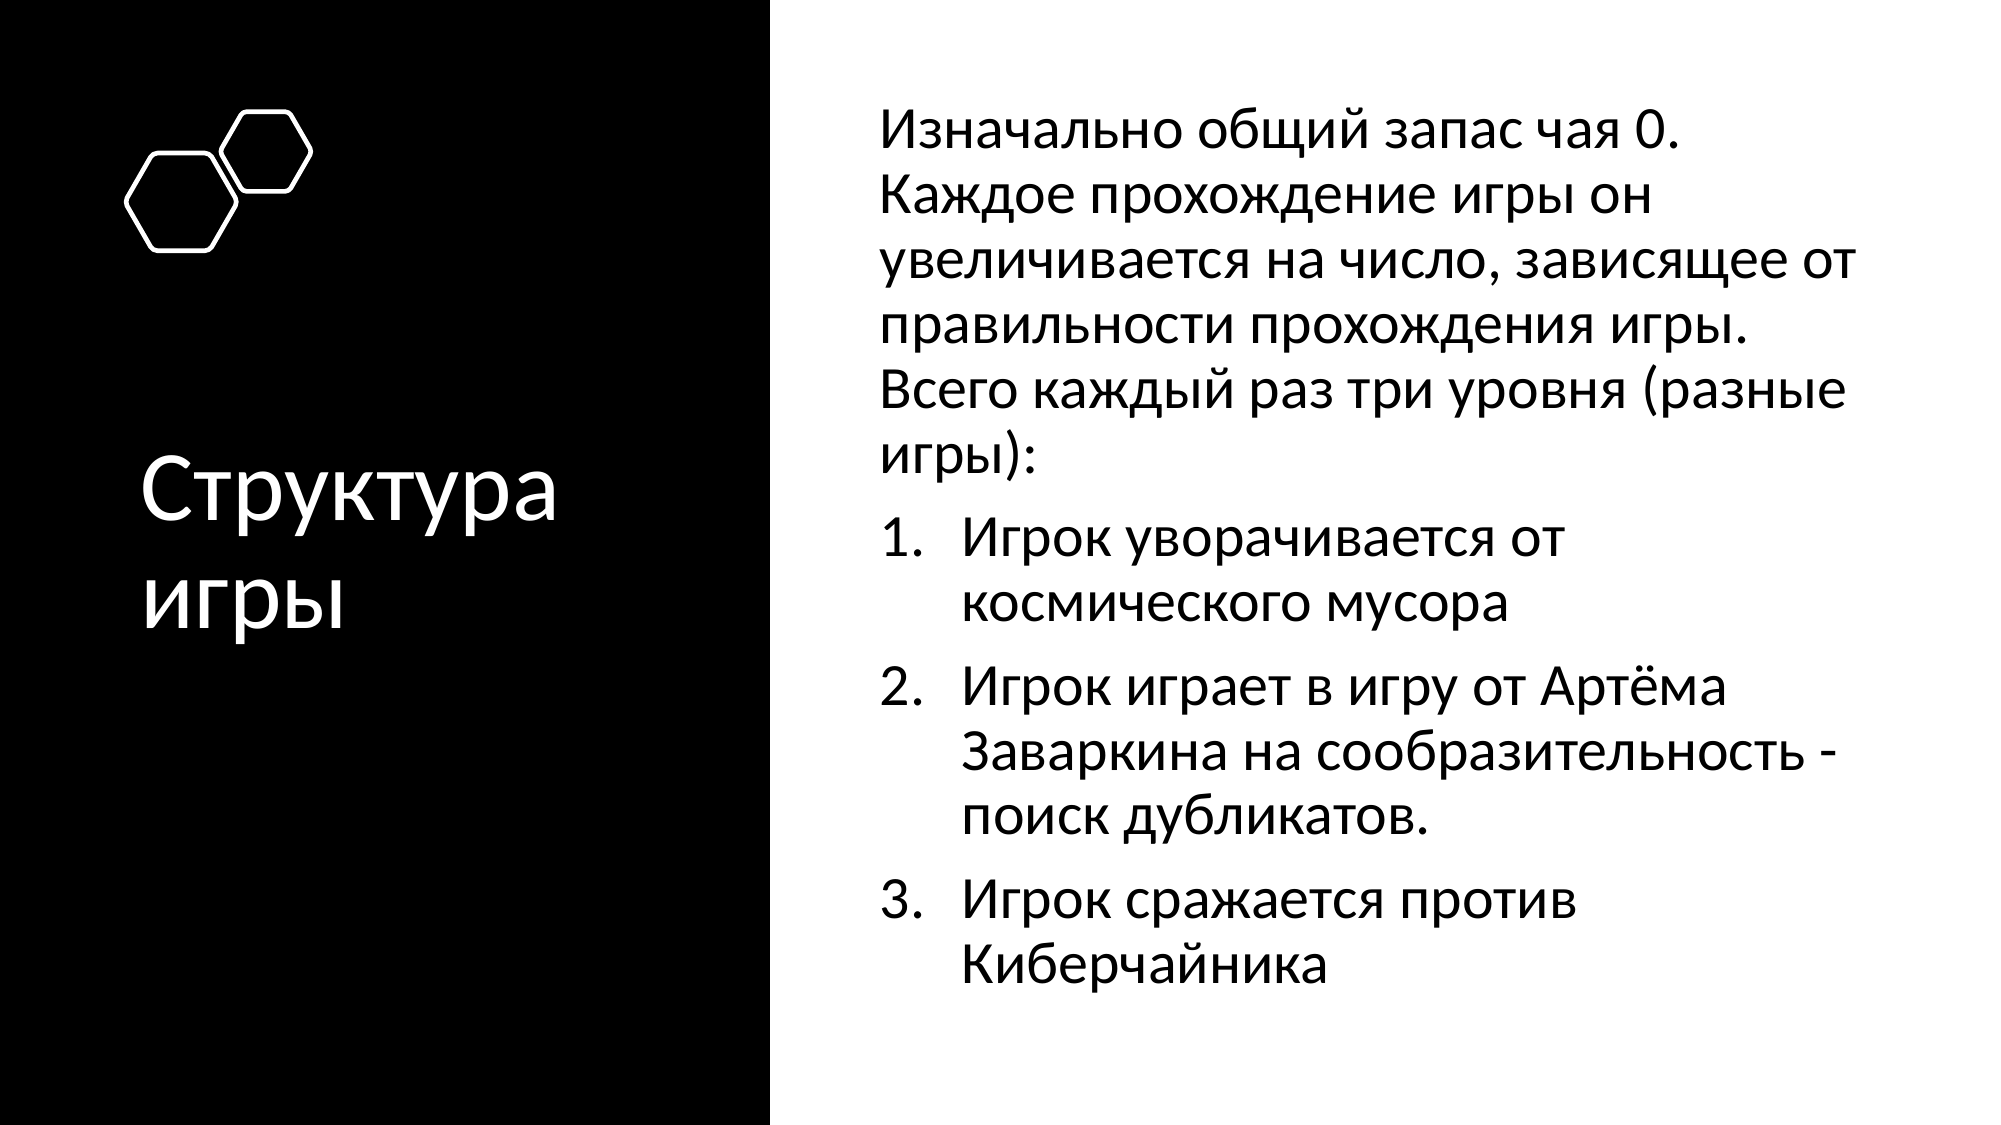

Изначально общий запас чая 0. Каждое прохождение игры он увеличивается на число, зависящее от правильности прохождения игры. Всего каждый раз три уровня (разные игры):
Игрок уворачивается от космического мусора
Игрок играет в игру от Артёма Заваркина на сообразительность - поиск дубликатов.
Игрок сражается против Киберчайника

# Структура игры